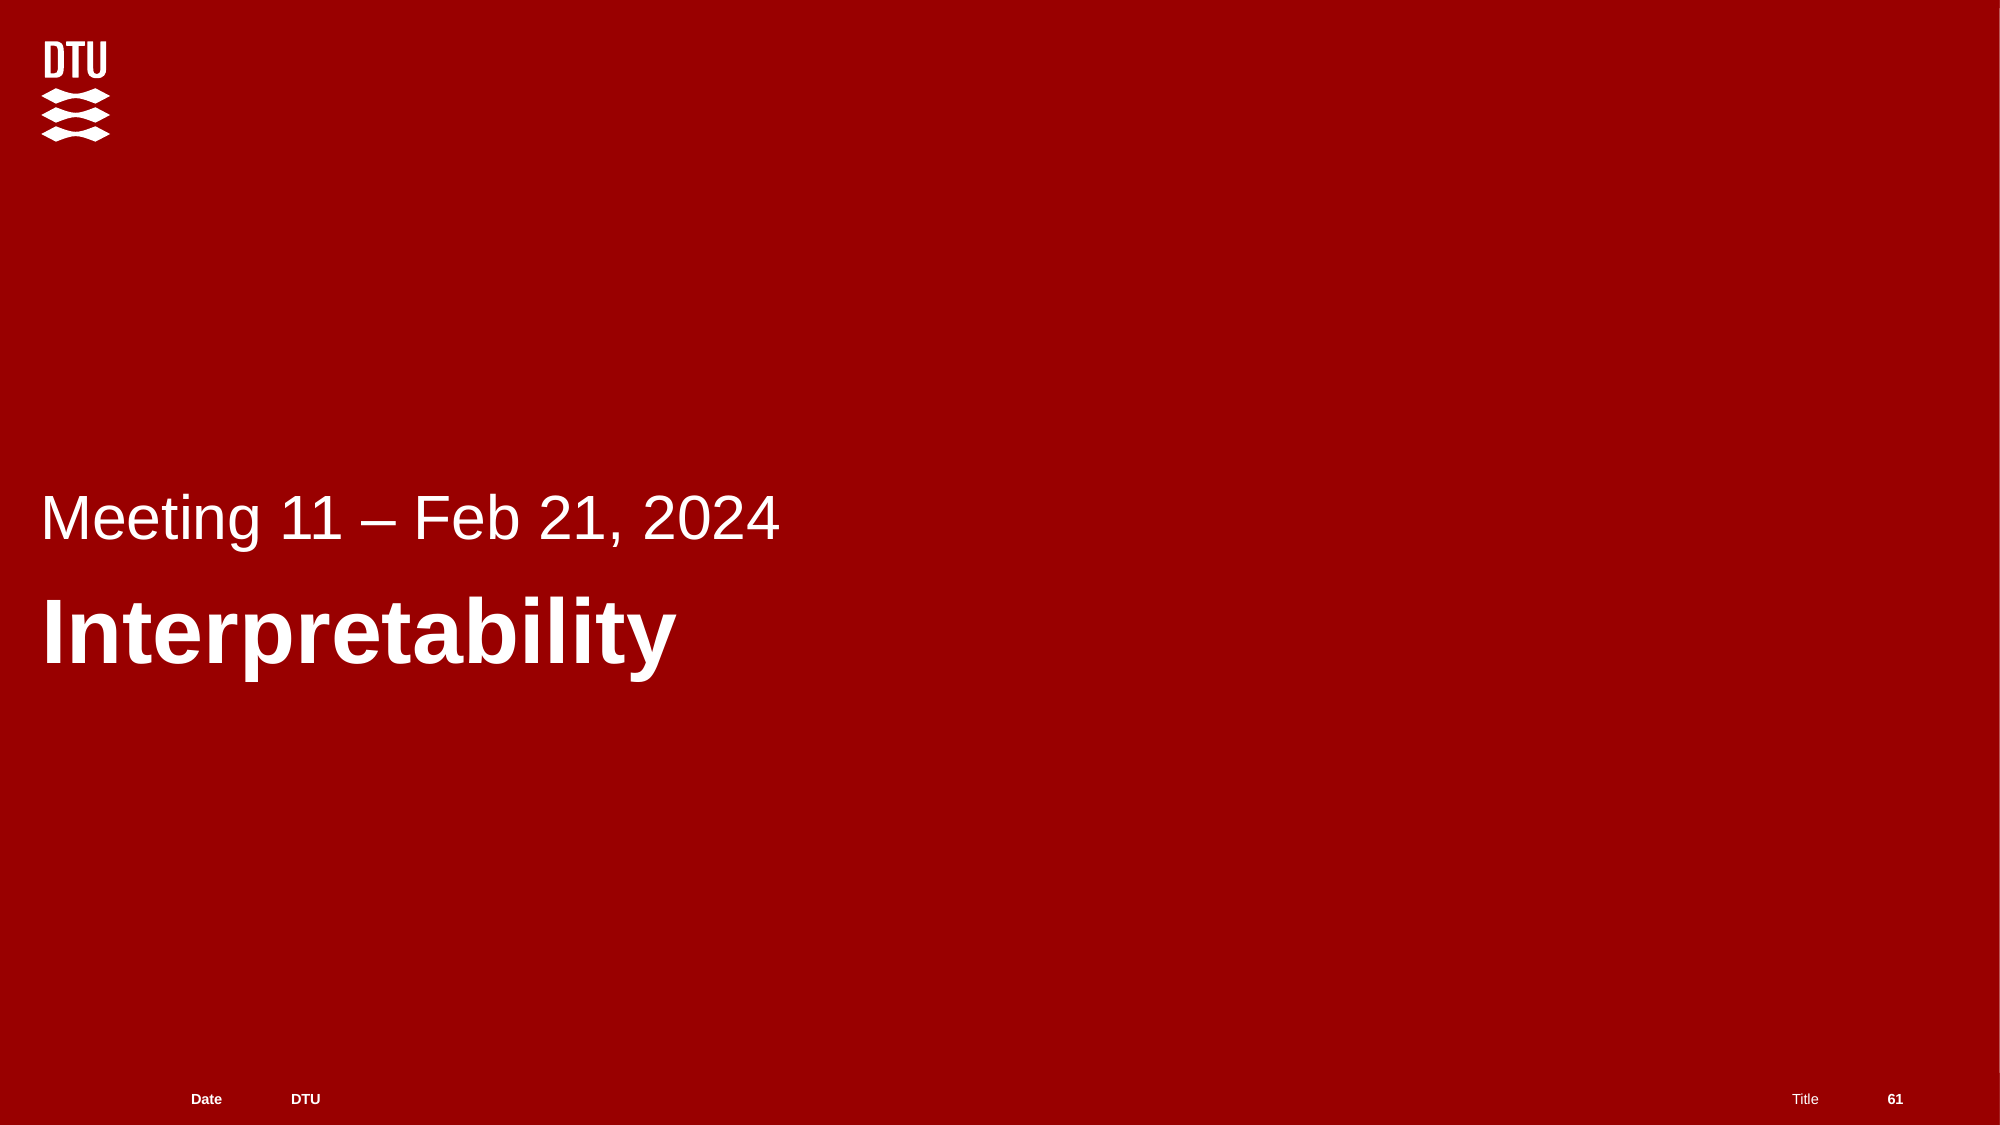

Meeting 11 – Feb 21, 2024
# Interpretability
61